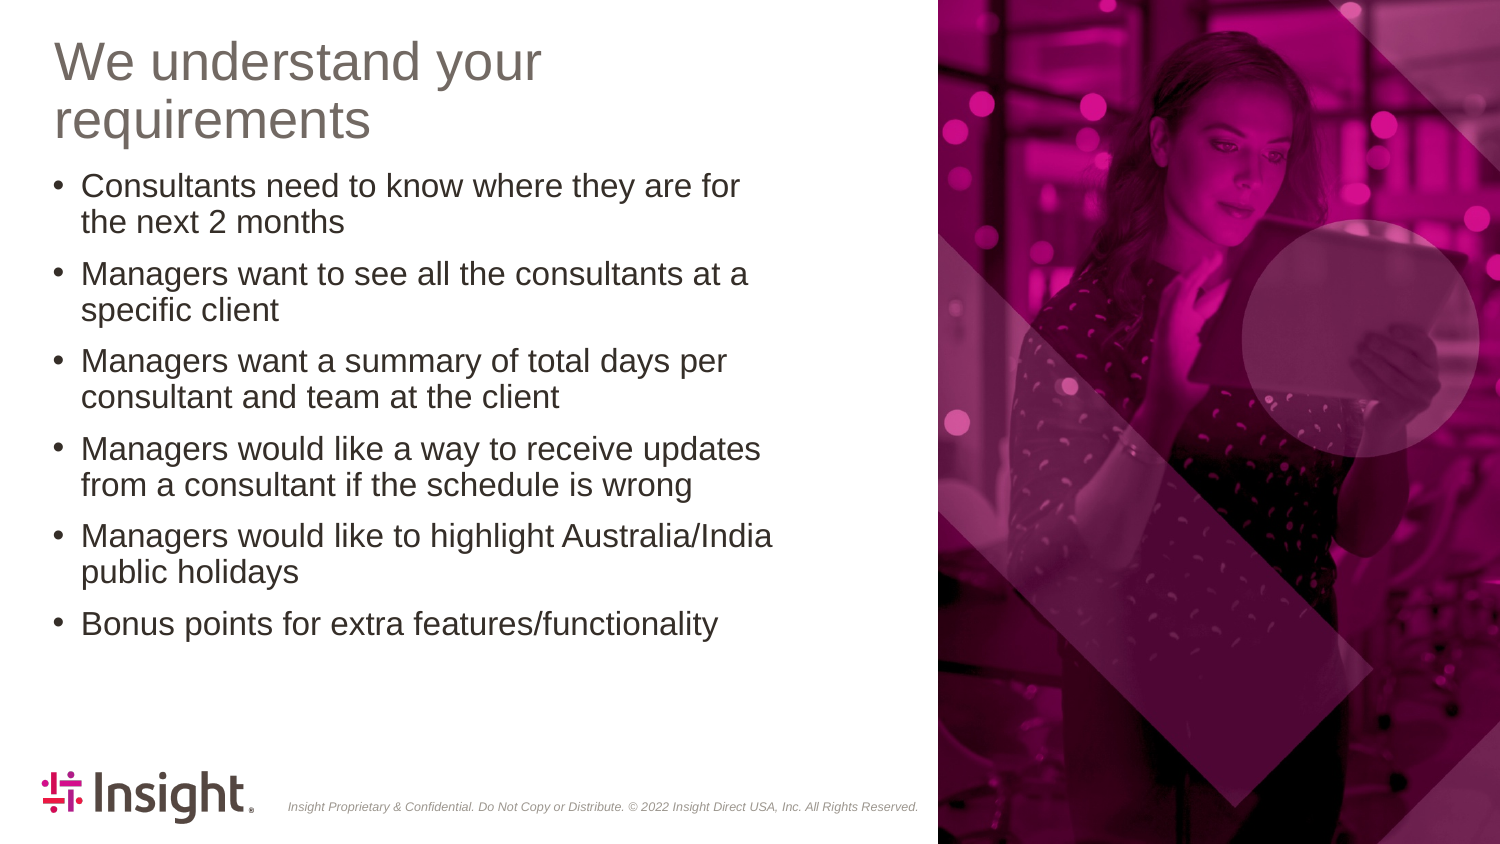

# We understand your  requirements
Consultants need to know where they are for the next 2 months
Managers want to see all the consultants at a specific client
Managers want a summary of total days per consultant and team at the client
Managers would like a way to receive updates from a consultant if the schedule is wrong
Managers would like to highlight Australia/India public holidays
Bonus points for extra features/functionality